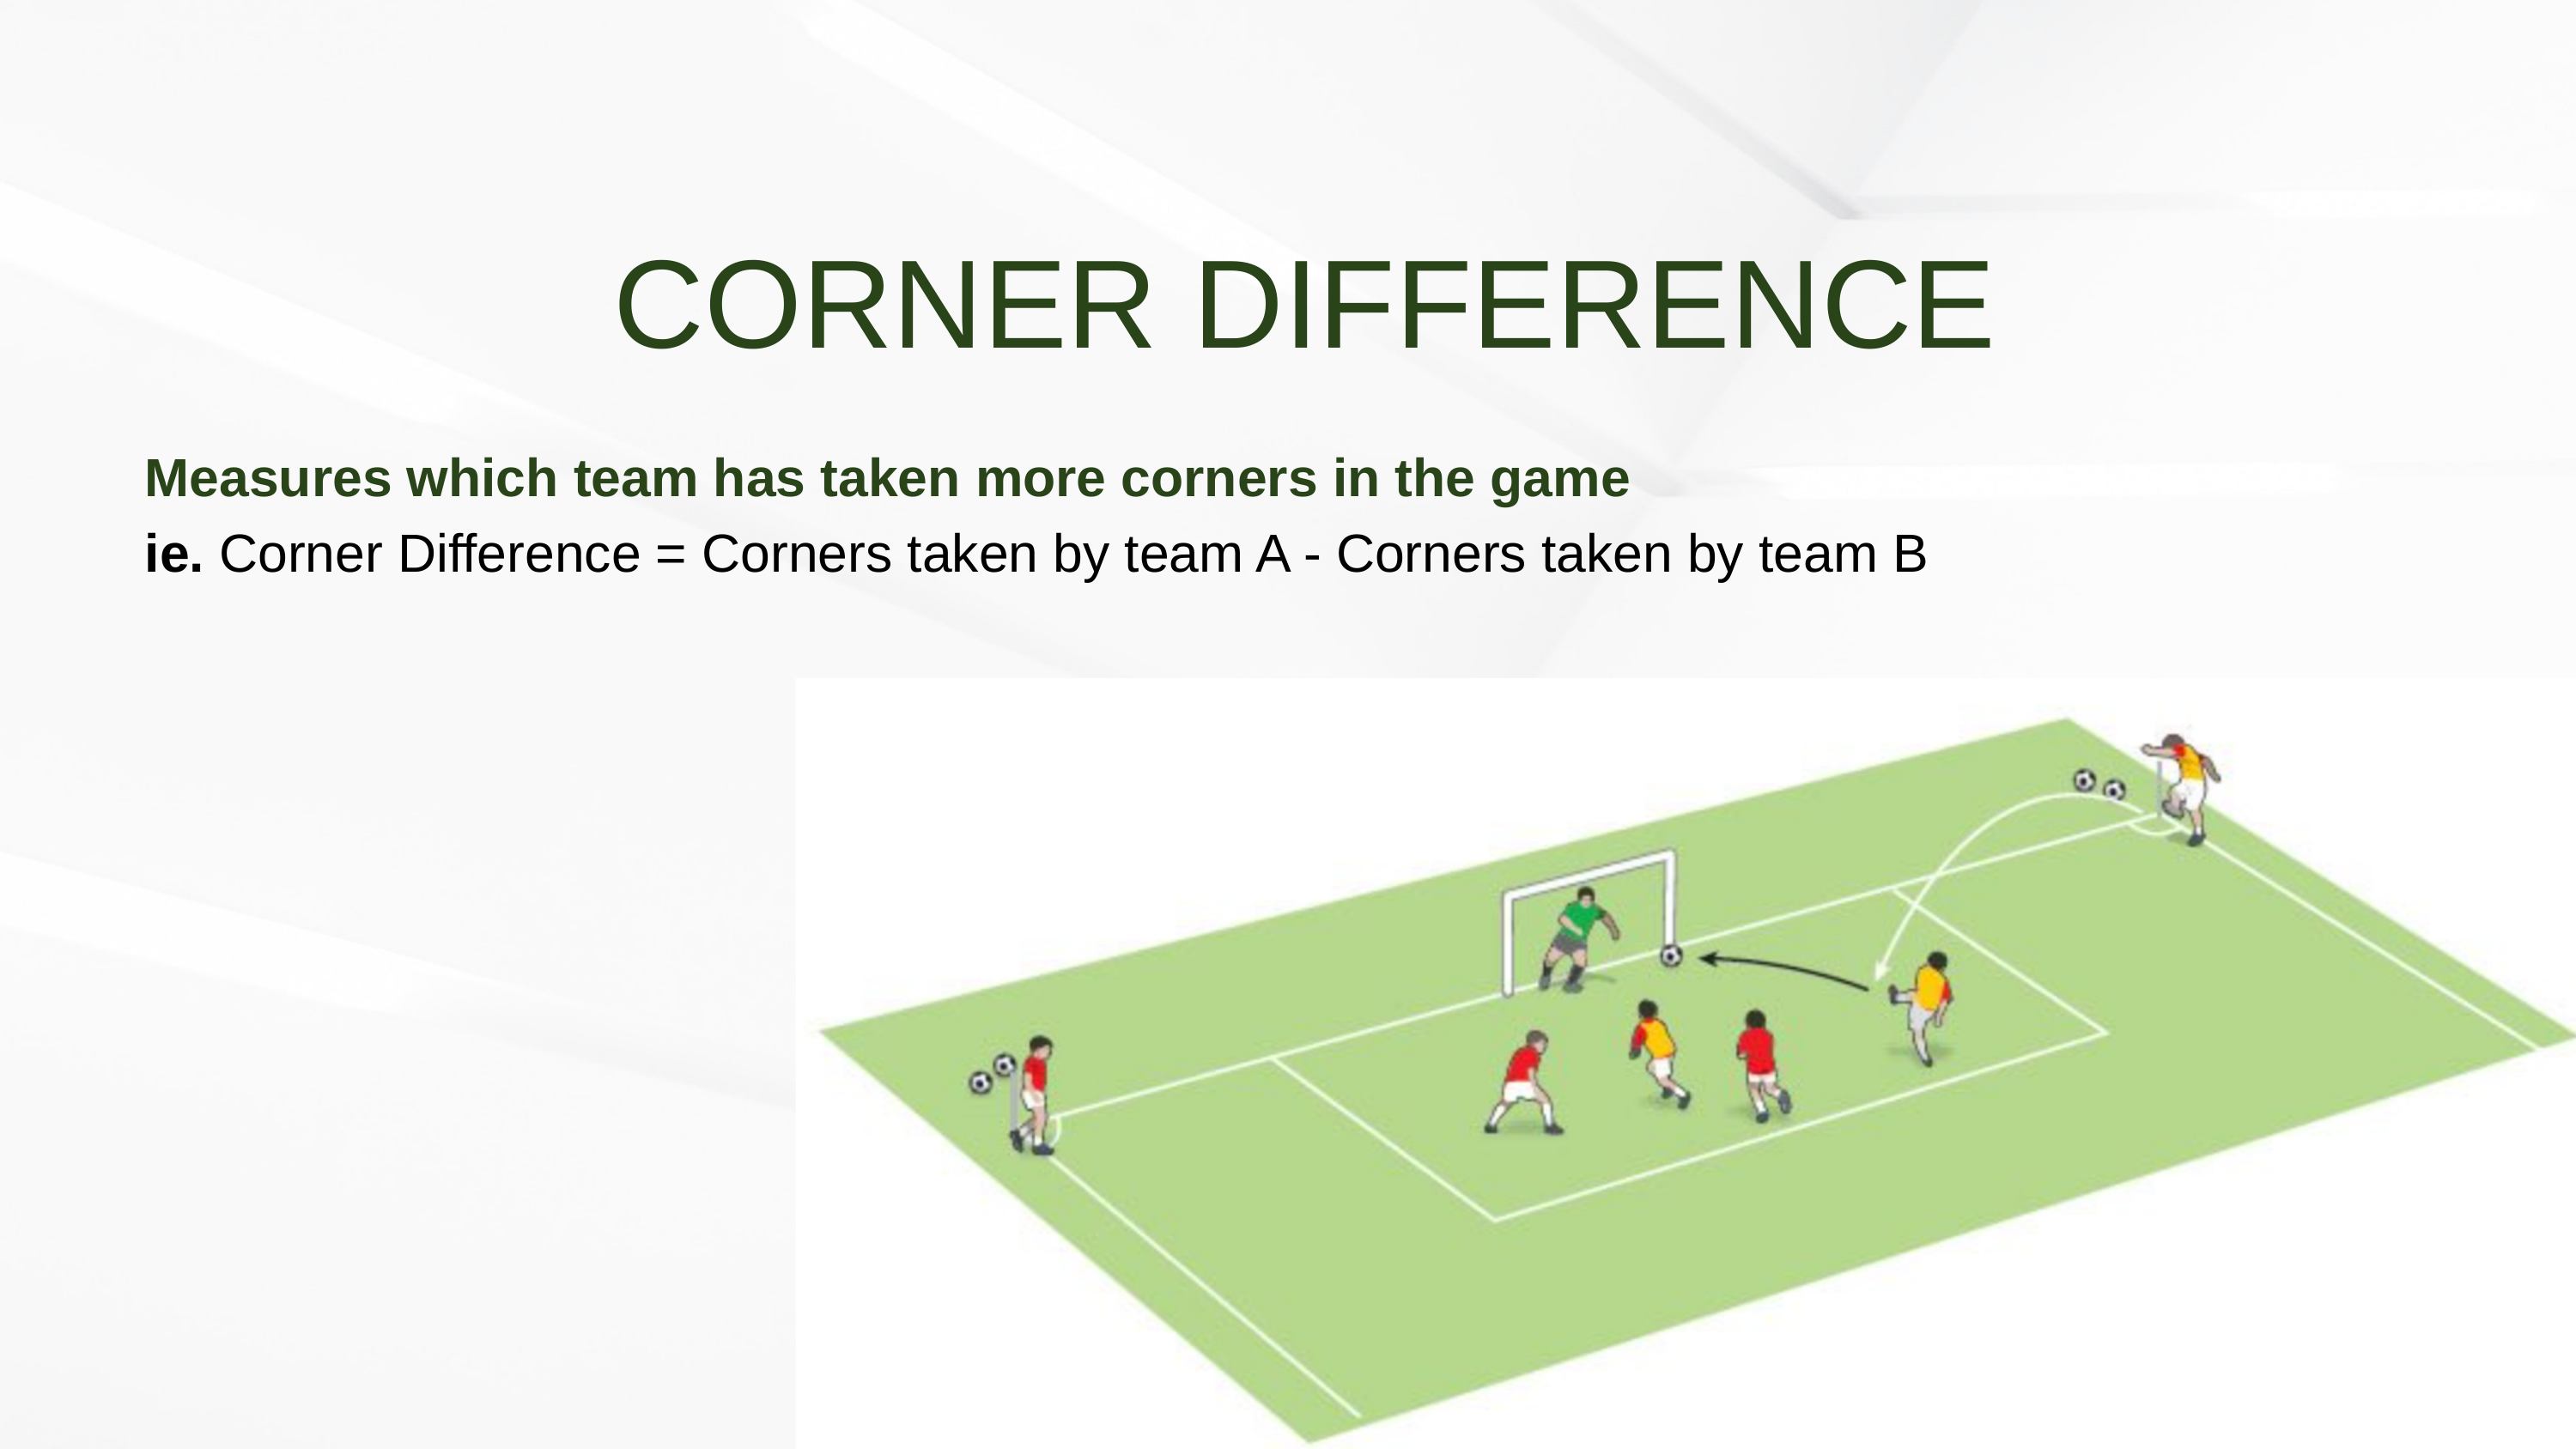

CORNER DIFFERENCE
Measures which team has taken more corners in the game
ie. Corner Difference = Corners taken by team A - Corners taken by team B